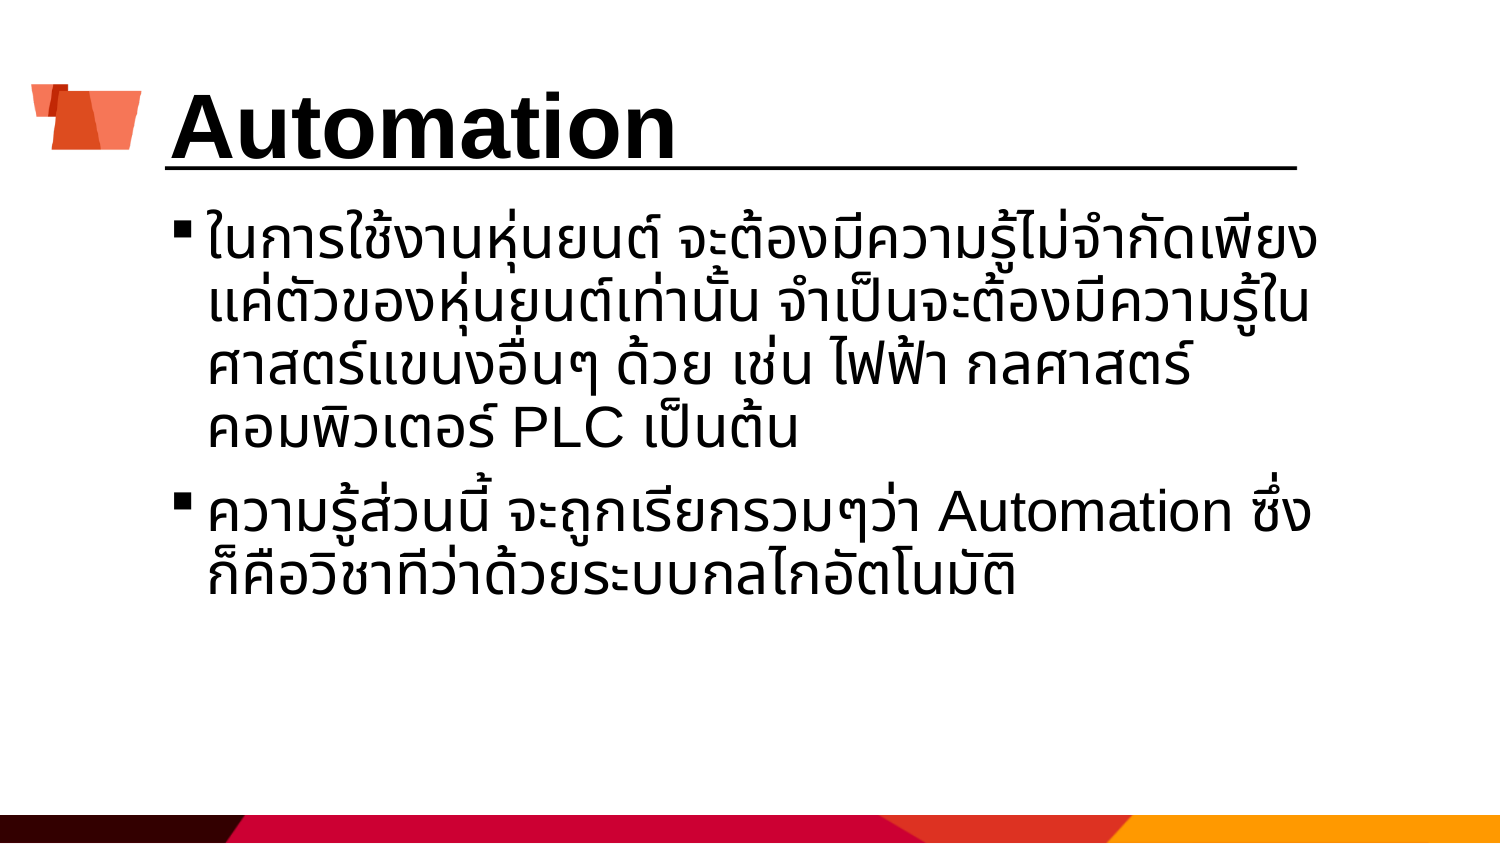

# Automation
ในการใช้งานหุ่นยนต์ จะต้องมีความรู้ไม่จำกัดเพียงแค่ตัวของหุ่นยนต์เท่านั้น จำเป็นจะต้องมีความรู้ในศาสตร์แขนงอื่นๆ ด้วย เช่น ไฟฟ้า กลศาสตร์ คอมพิวเตอร์ PLC เป็นต้น
ความรู้ส่วนนี้ จะถูกเรียกรวมๆว่า Automation ซึ่งก็คือวิชาทีว่าด้วยระบบกลไกอัตโนมัติ